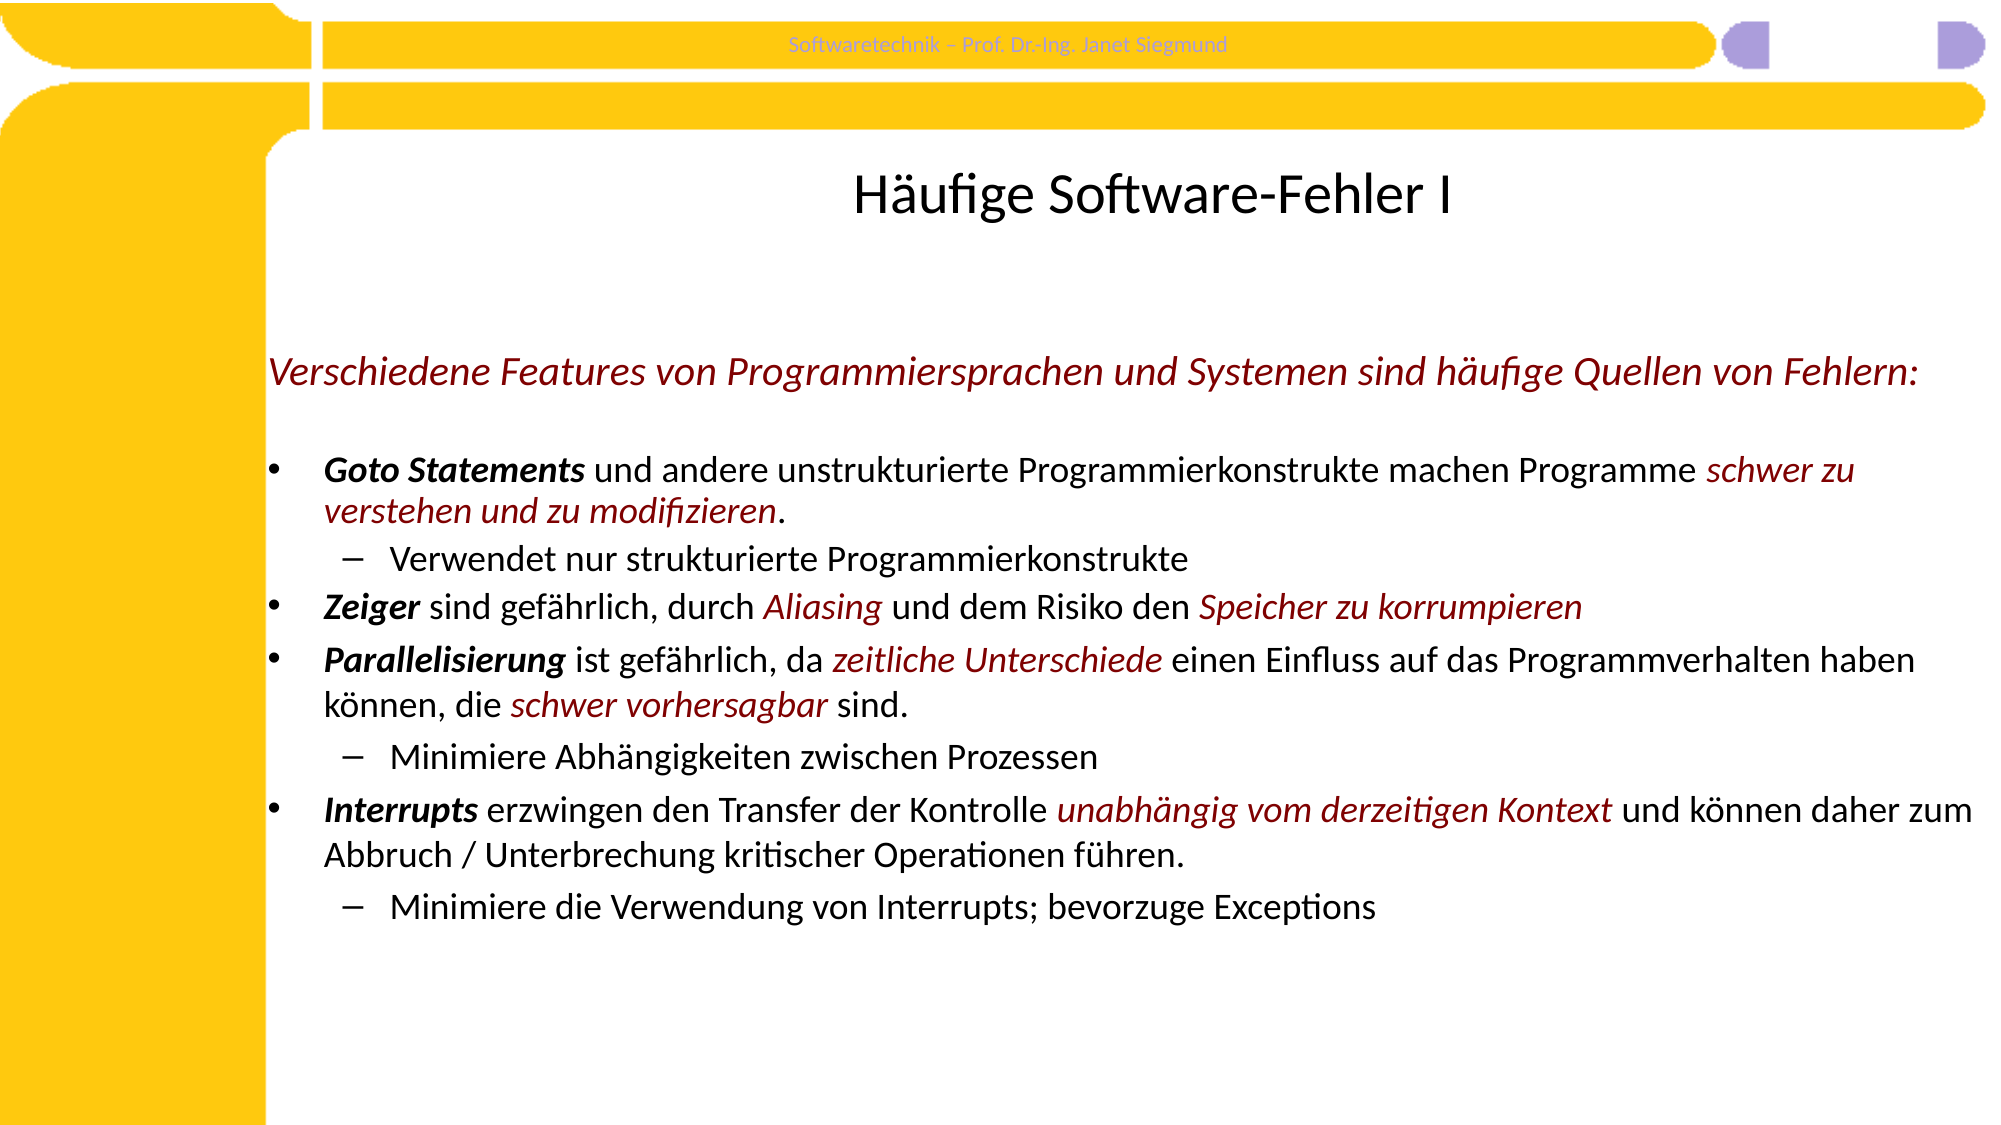

# Häufige Software-Fehler I
Verschiedene Features von Programmiersprachen und Systemen sind häufige Quellen von Fehlern:

Goto Statements und andere unstrukturierte Programmierkonstrukte machen Programme schwer zu verstehen und zu modifizieren.
Verwendet nur strukturierte Programmierkonstrukte
Zeiger sind gefährlich, durch Aliasing und dem Risiko den Speicher zu korrumpieren
Parallelisierung ist gefährlich, da zeitliche Unterschiede einen Einfluss auf das Programmverhalten haben können, die schwer vorhersagbar sind.
Minimiere Abhängigkeiten zwischen Prozessen
Interrupts erzwingen den Transfer der Kontrolle unabhängig vom derzeitigen Kontext und können daher zum Abbruch / Unterbrechung kritischer Operationen führen.
Minimiere die Verwendung von Interrupts; bevorzuge Exceptions